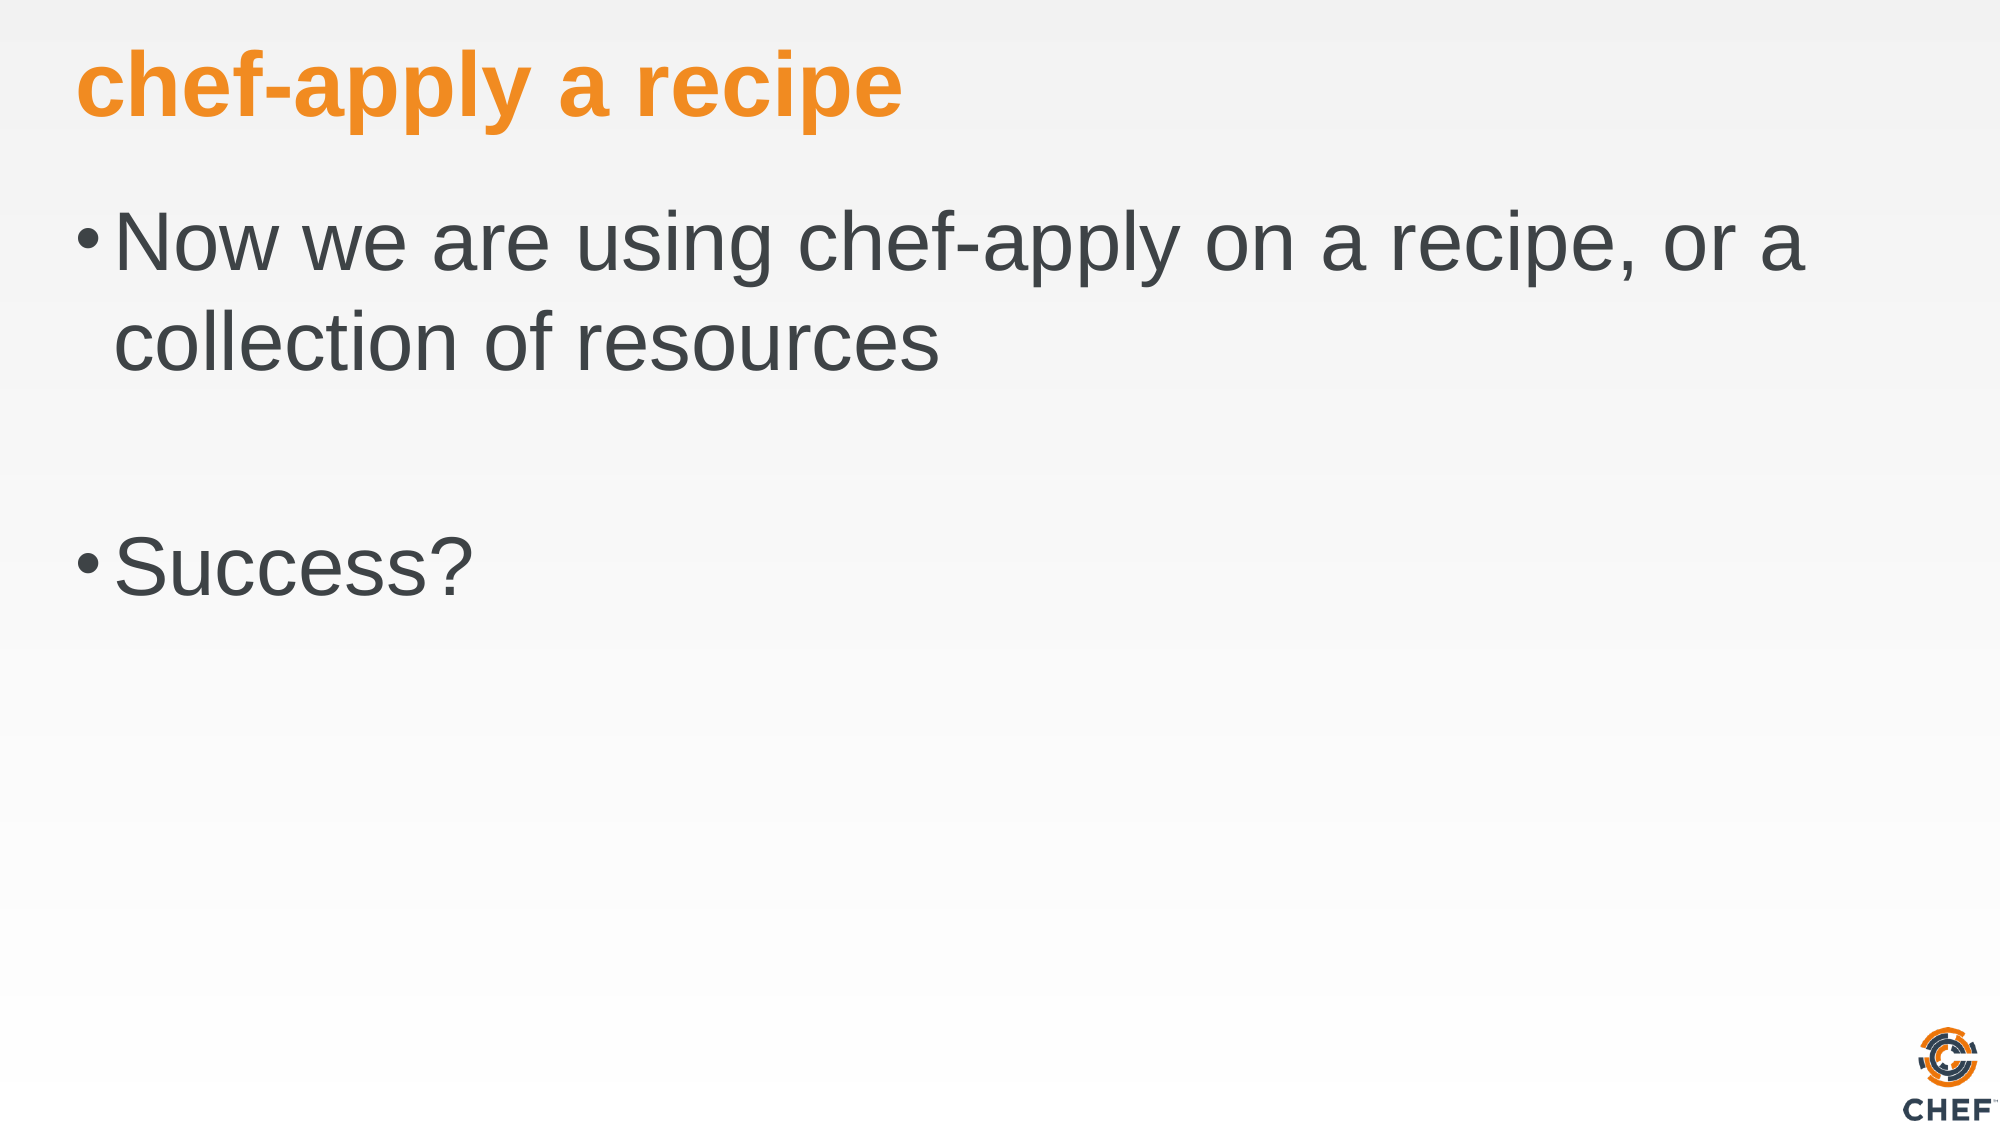

# chef-apply a recipe
Now we are using chef-apply on a recipe, or a collection of resources

Success?